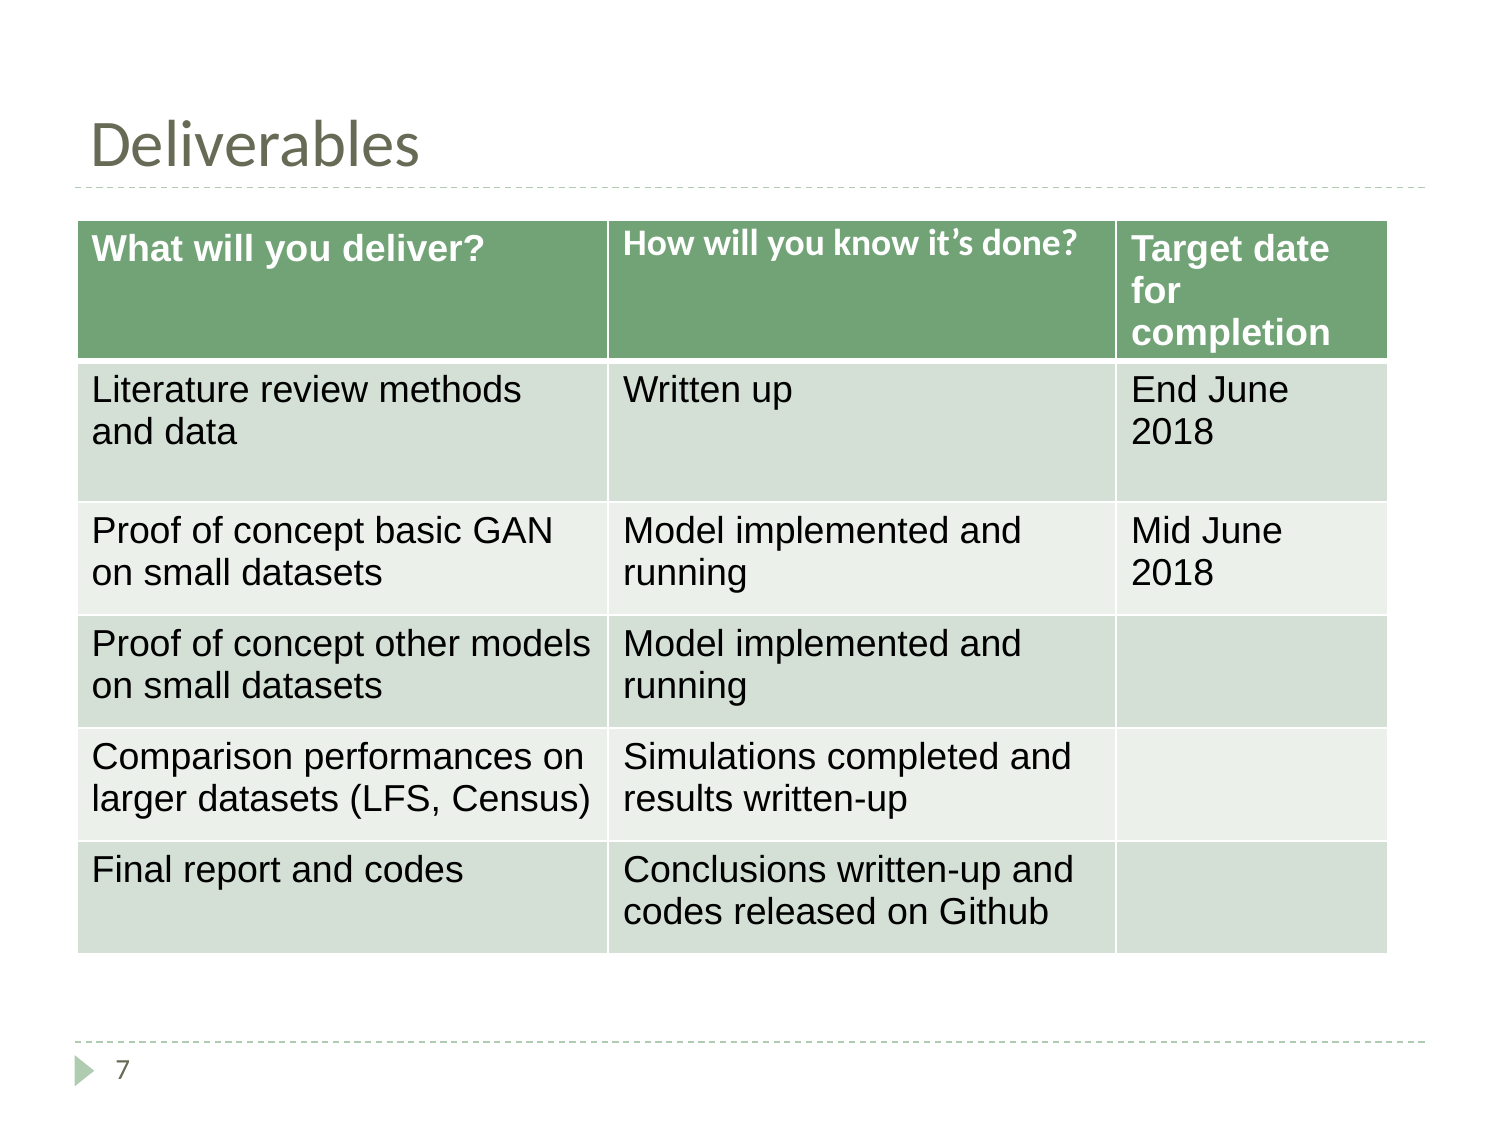

# Deliverables
| What will you deliver? | How will you know it’s done? | Target date for completion |
| --- | --- | --- |
| Literature review methods and data | Written up | End June 2018 |
| Proof of concept basic GAN on small datasets | Model implemented and running | Mid June 2018 |
| Proof of concept other models on small datasets | Model implemented and running |  |
| Comparison performances on larger datasets (LFS, Census) | Simulations completed and results written-up |  |
| Final report and codes | Conclusions written-up and codes released on Github |  |
7